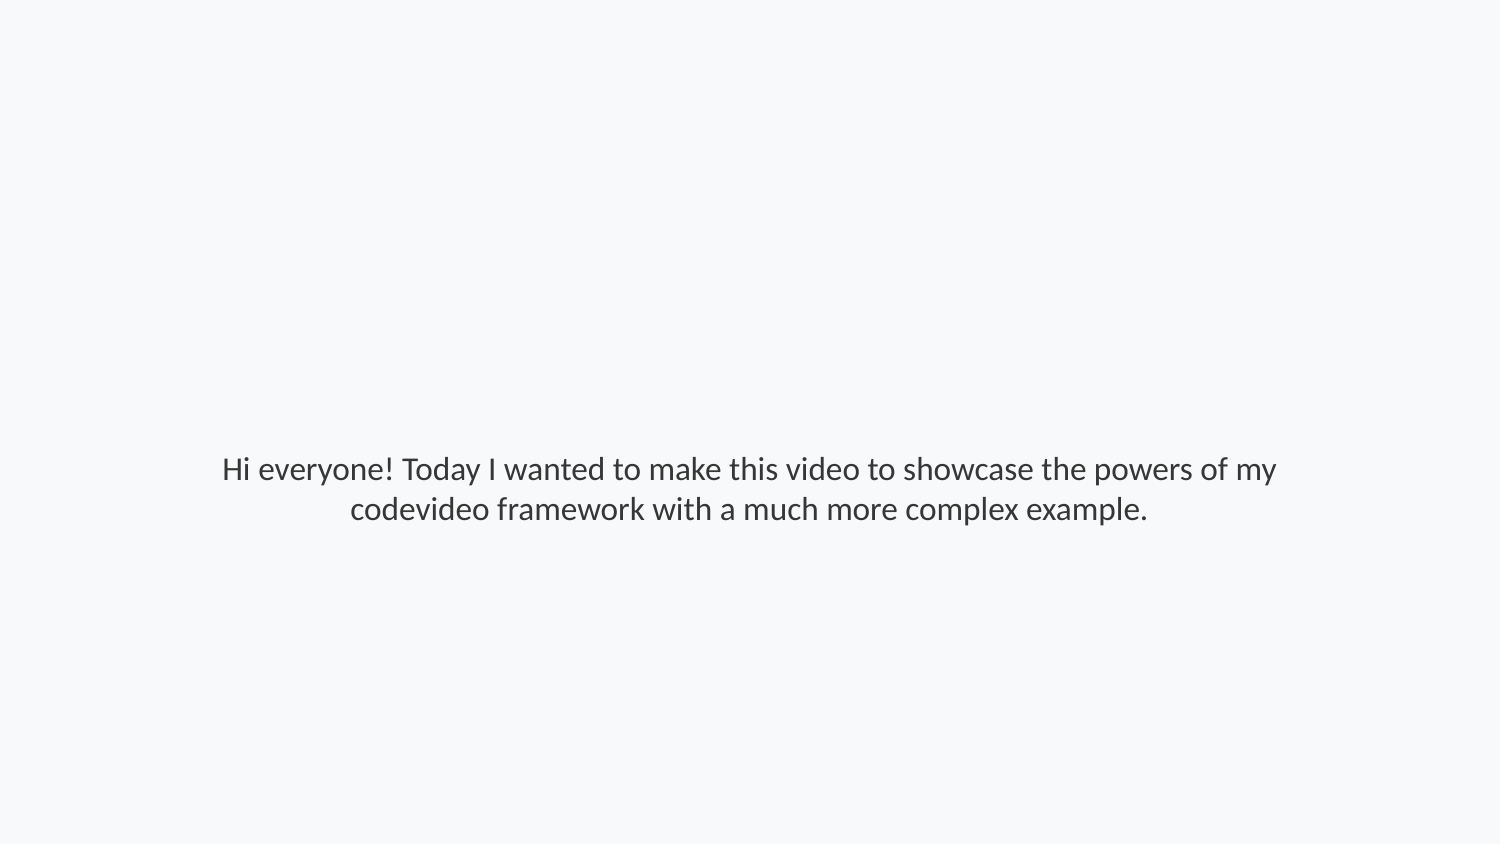

Hi everyone! Today I wanted to make this video to showcase the powers of my codevideo framework with a much more complex example.
Step 3 of 264